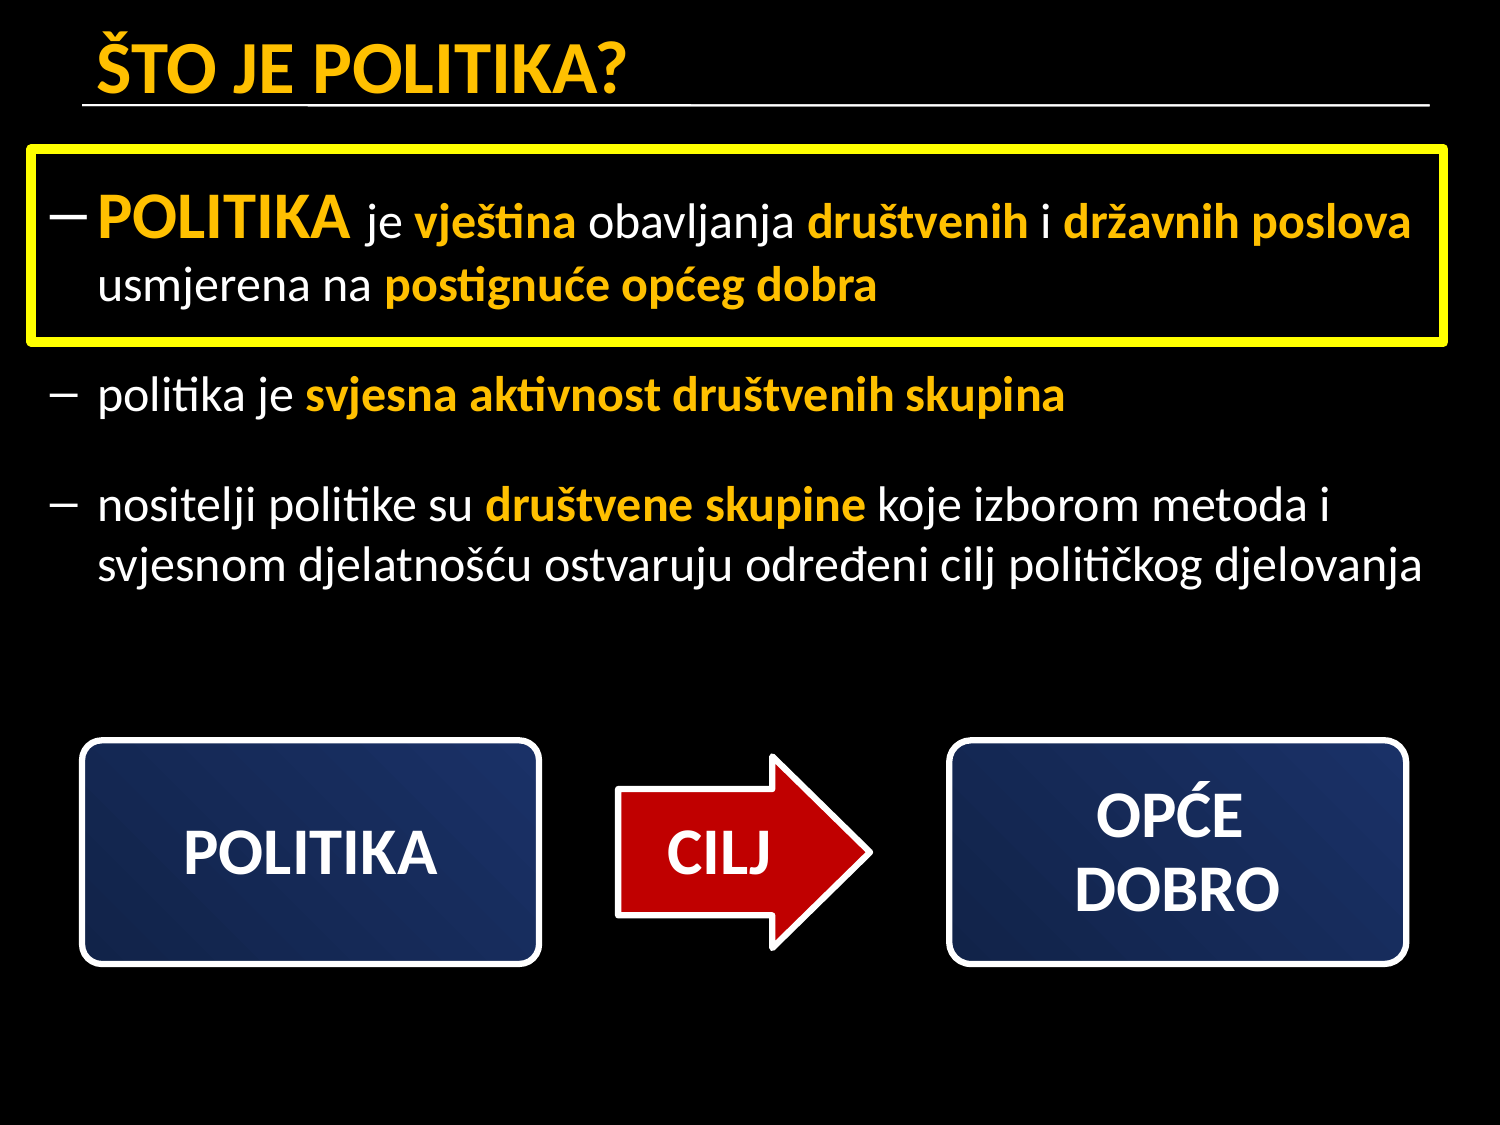

ŠTO JE POLITIKA?

POLITIKA je vještina obavljanja društvenih i državnih poslova usmjerena na postignuće općeg dobra
politika je svjesna aktivnost društvenih skupina
nositelji politike su društvene skupine koje izborom metoda i svjesnom djelatnošću ostvaruju određeni cilj političkog djelovanja
POLITIKA
OPĆE
DOBRO
 CILJ